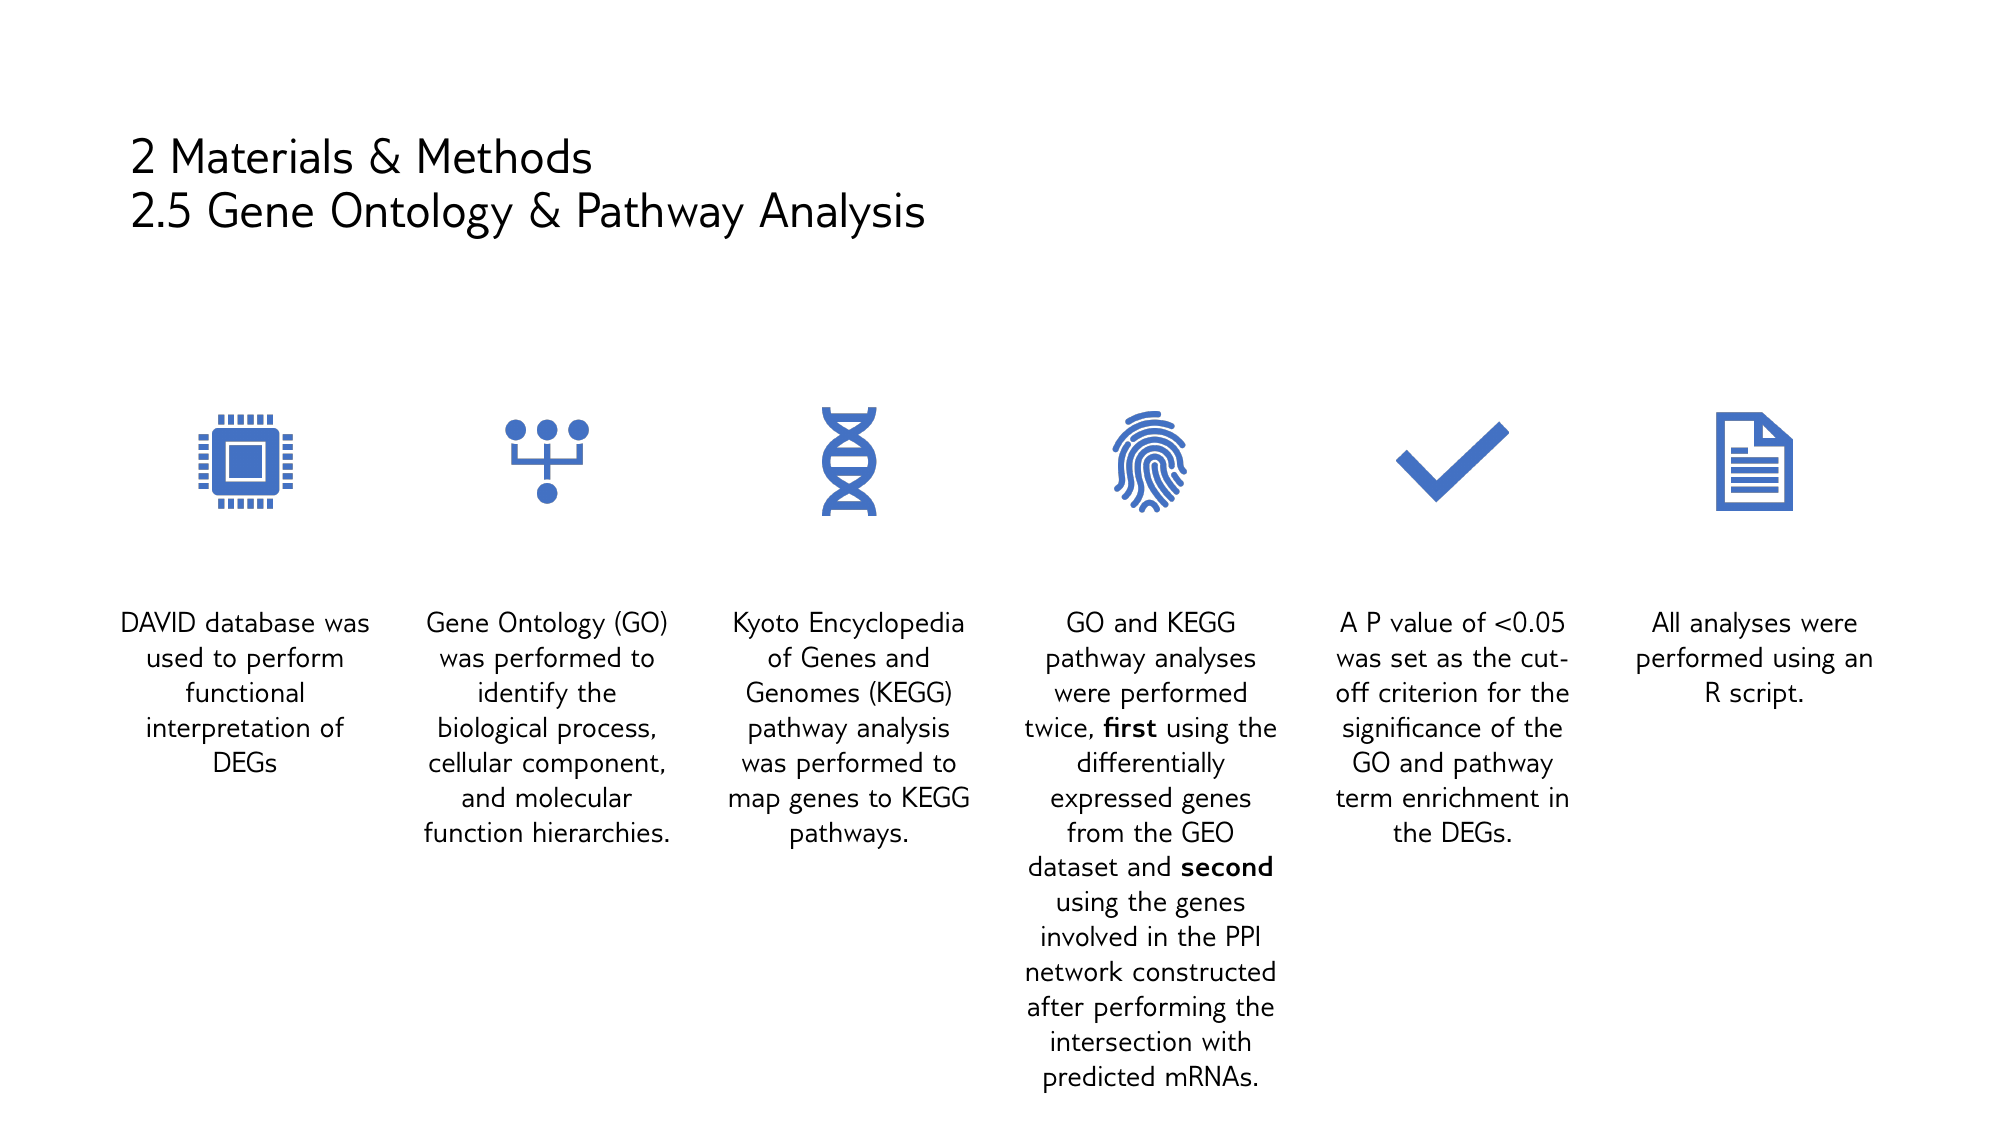

# 2 Materials & Methods 2.5 Gene Ontology & Pathway Analysis
DAVID database was used to perform functional interpretation of DEGs
Gene Ontology (GO) was performed to identify the biological process, cellular component, and molecular function hierarchies.
Kyoto Encyclopedia of Genes and Genomes (KEGG) pathway analysis was performed to map genes to KEGG pathways.
GO and KEGG pathway analyses were performed twice, first using the differentially expressed genes from the GEO dataset and second using the genes involved in the PPI network constructed after performing the intersection with predicted mRNAs.
A P value of <0.05 was set as the cut-off criterion for the significance of the GO and pathway term enrichment in the DEGs.
All analyses were performed using an R script.